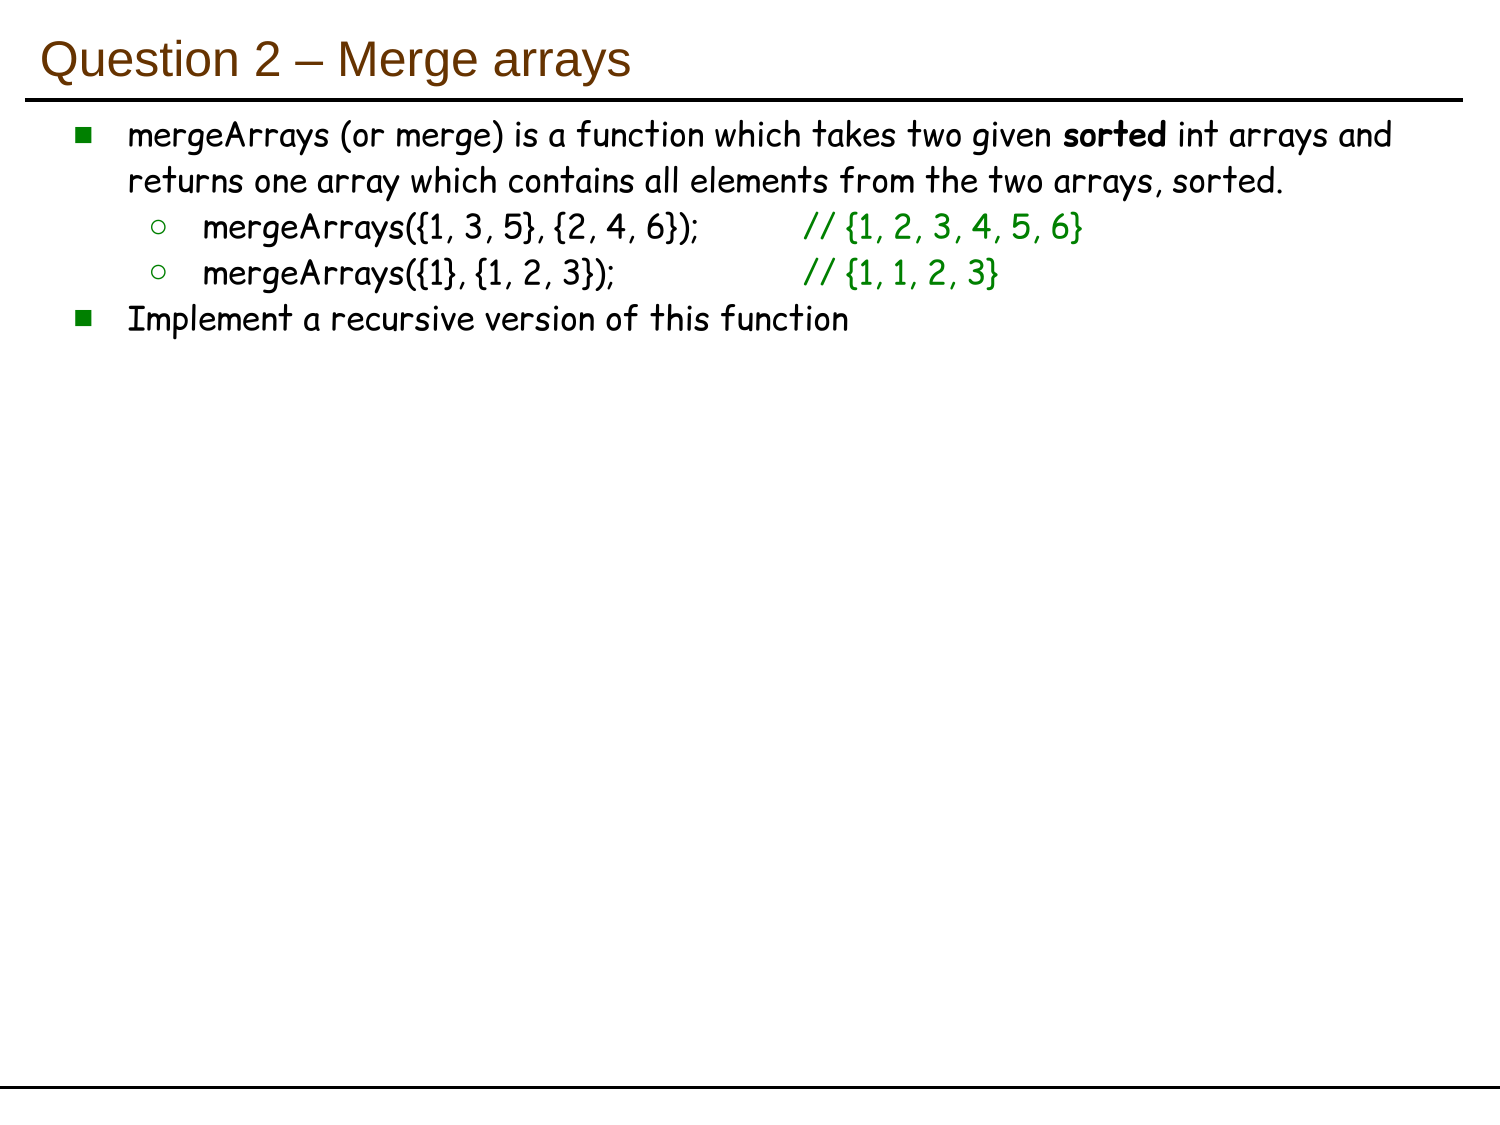

Question 2 – Merge arrays
mergeArrays (or merge) is a function which takes two given sorted int arrays and returns one array which contains all elements from the two arrays, sorted.
mergeArrays({1, 3, 5}, {2, 4, 6}); 	// {1, 2, 3, 4, 5, 6}
mergeArrays({1}, {1, 2, 3}); 		// {1, 1, 2, 3}
Implement a recursive version of this function